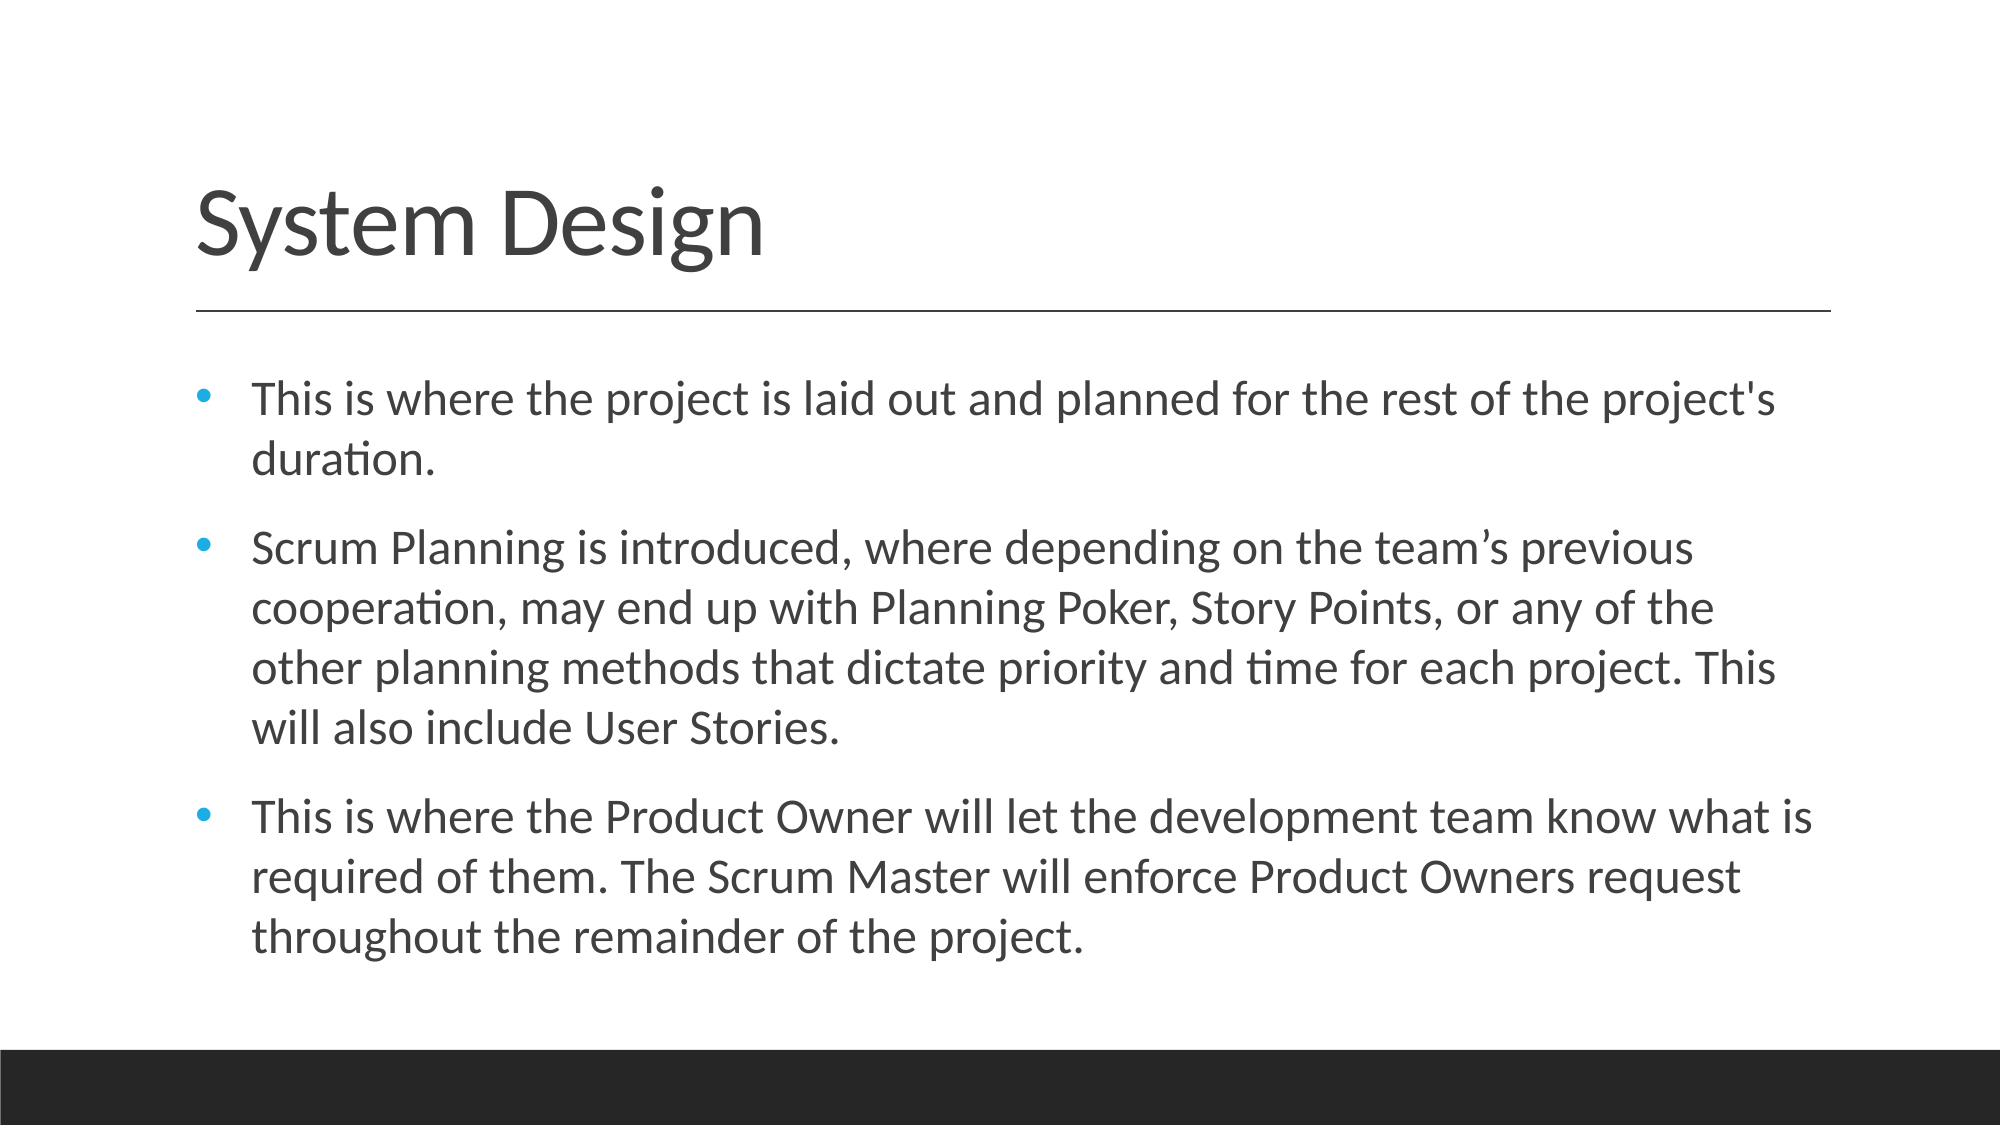

# System Design
This is where the project is laid out and planned for the rest of the project's duration.
Scrum Planning is introduced, where depending on the team’s previous cooperation, may end up with Planning Poker, Story Points, or any of the other planning methods that dictate priority and time for each project. This will also include User Stories.
This is where the Product Owner will let the development team know what is required of them. The Scrum Master will enforce Product Owners request throughout the remainder of the project.